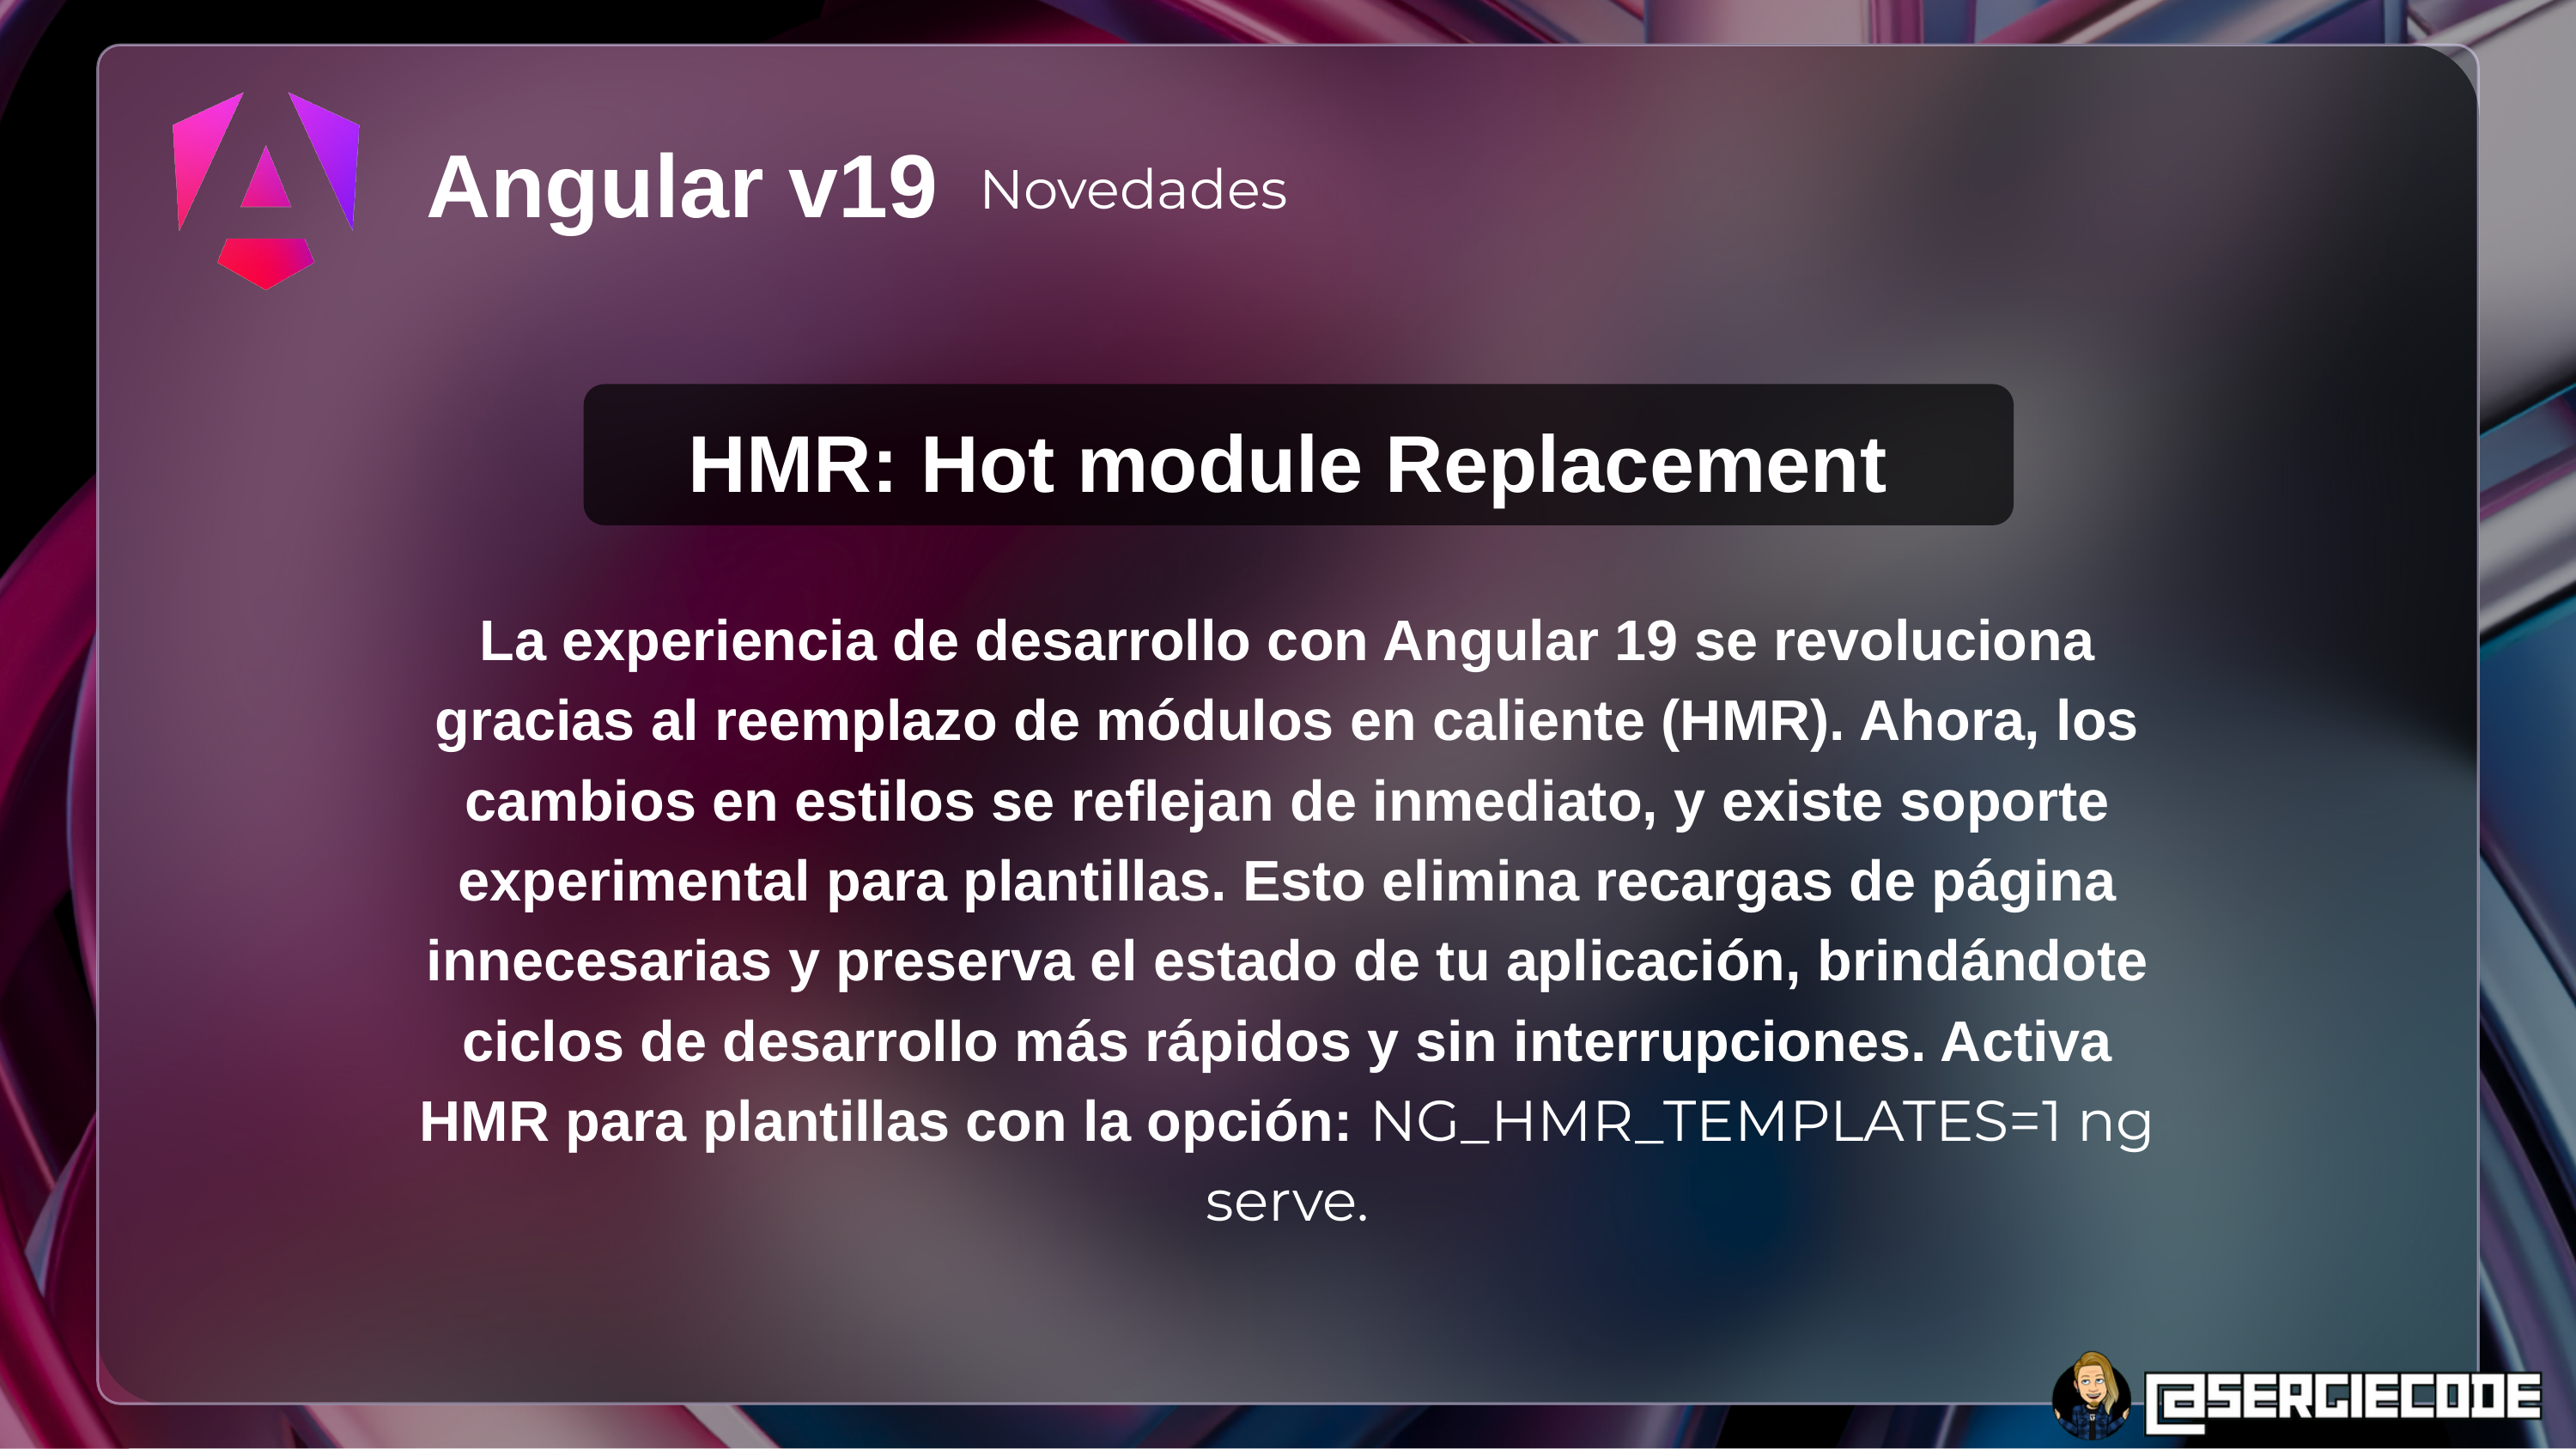

Angular v19
Novedades

HMR: Hot module Replacement
La experiencia de desarrollo con Angular 19 se revoluciona gracias al reemplazo de módulos en caliente (HMR). Ahora, los cambios en estilos se reflejan de inmediato, y existe soporte experimental para plantillas. Esto elimina recargas de página innecesarias y preserva el estado de tu aplicación, brindándote ciclos de desarrollo más rápidos y sin interrupciones. Activa HMR para plantillas con la opción: NG_HMR_TEMPLATES=1 ng serve.